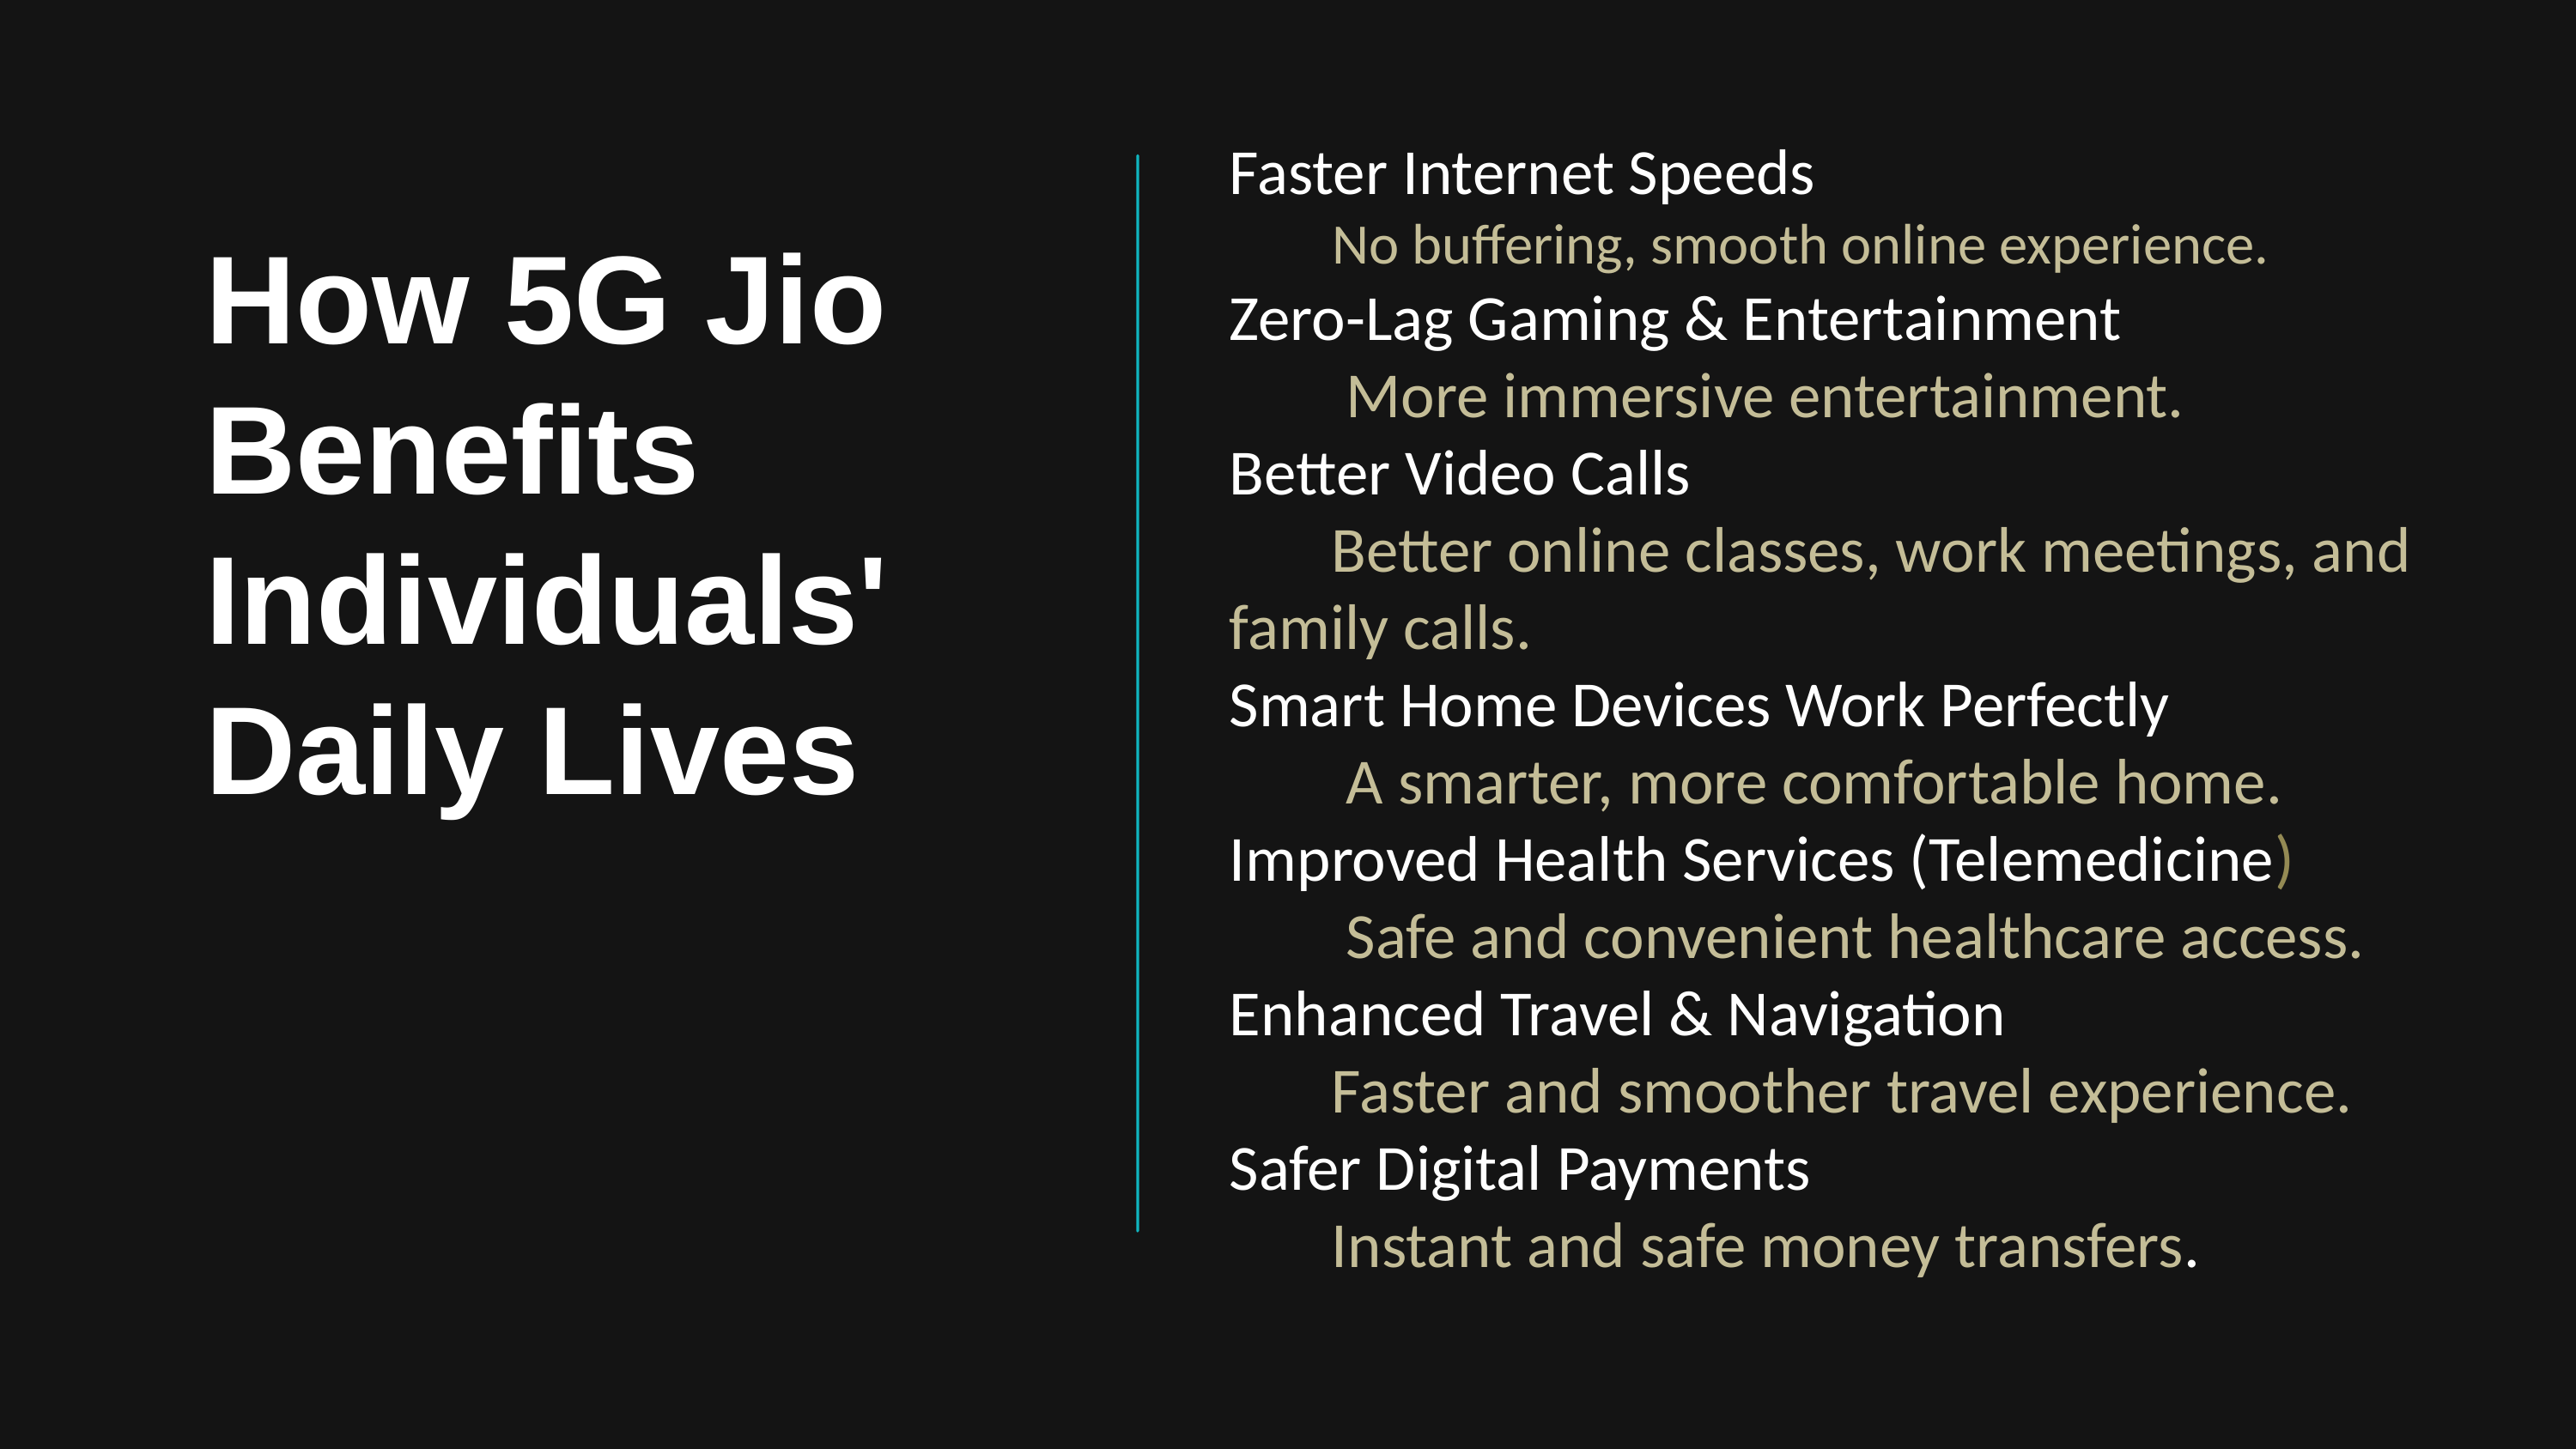

Faster Internet Speeds
        No buffering, smooth online experience.
Zero-Lag Gaming & Entertainment
        More immersive entertainment.
Better Video Calls
       Better online classes, work meetings, and          family calls.
Smart Home Devices Work Perfectly
        A smarter, more comfortable home.
Improved Health Services (Telemedicine)
        Safe and convenient healthcare access.
Enhanced Travel & Navigation
       Faster and smoother travel experience.
Safer Digital Payments
       Instant and safe money transfers.

How 5G Jio Benefits Individuals' Daily Lives